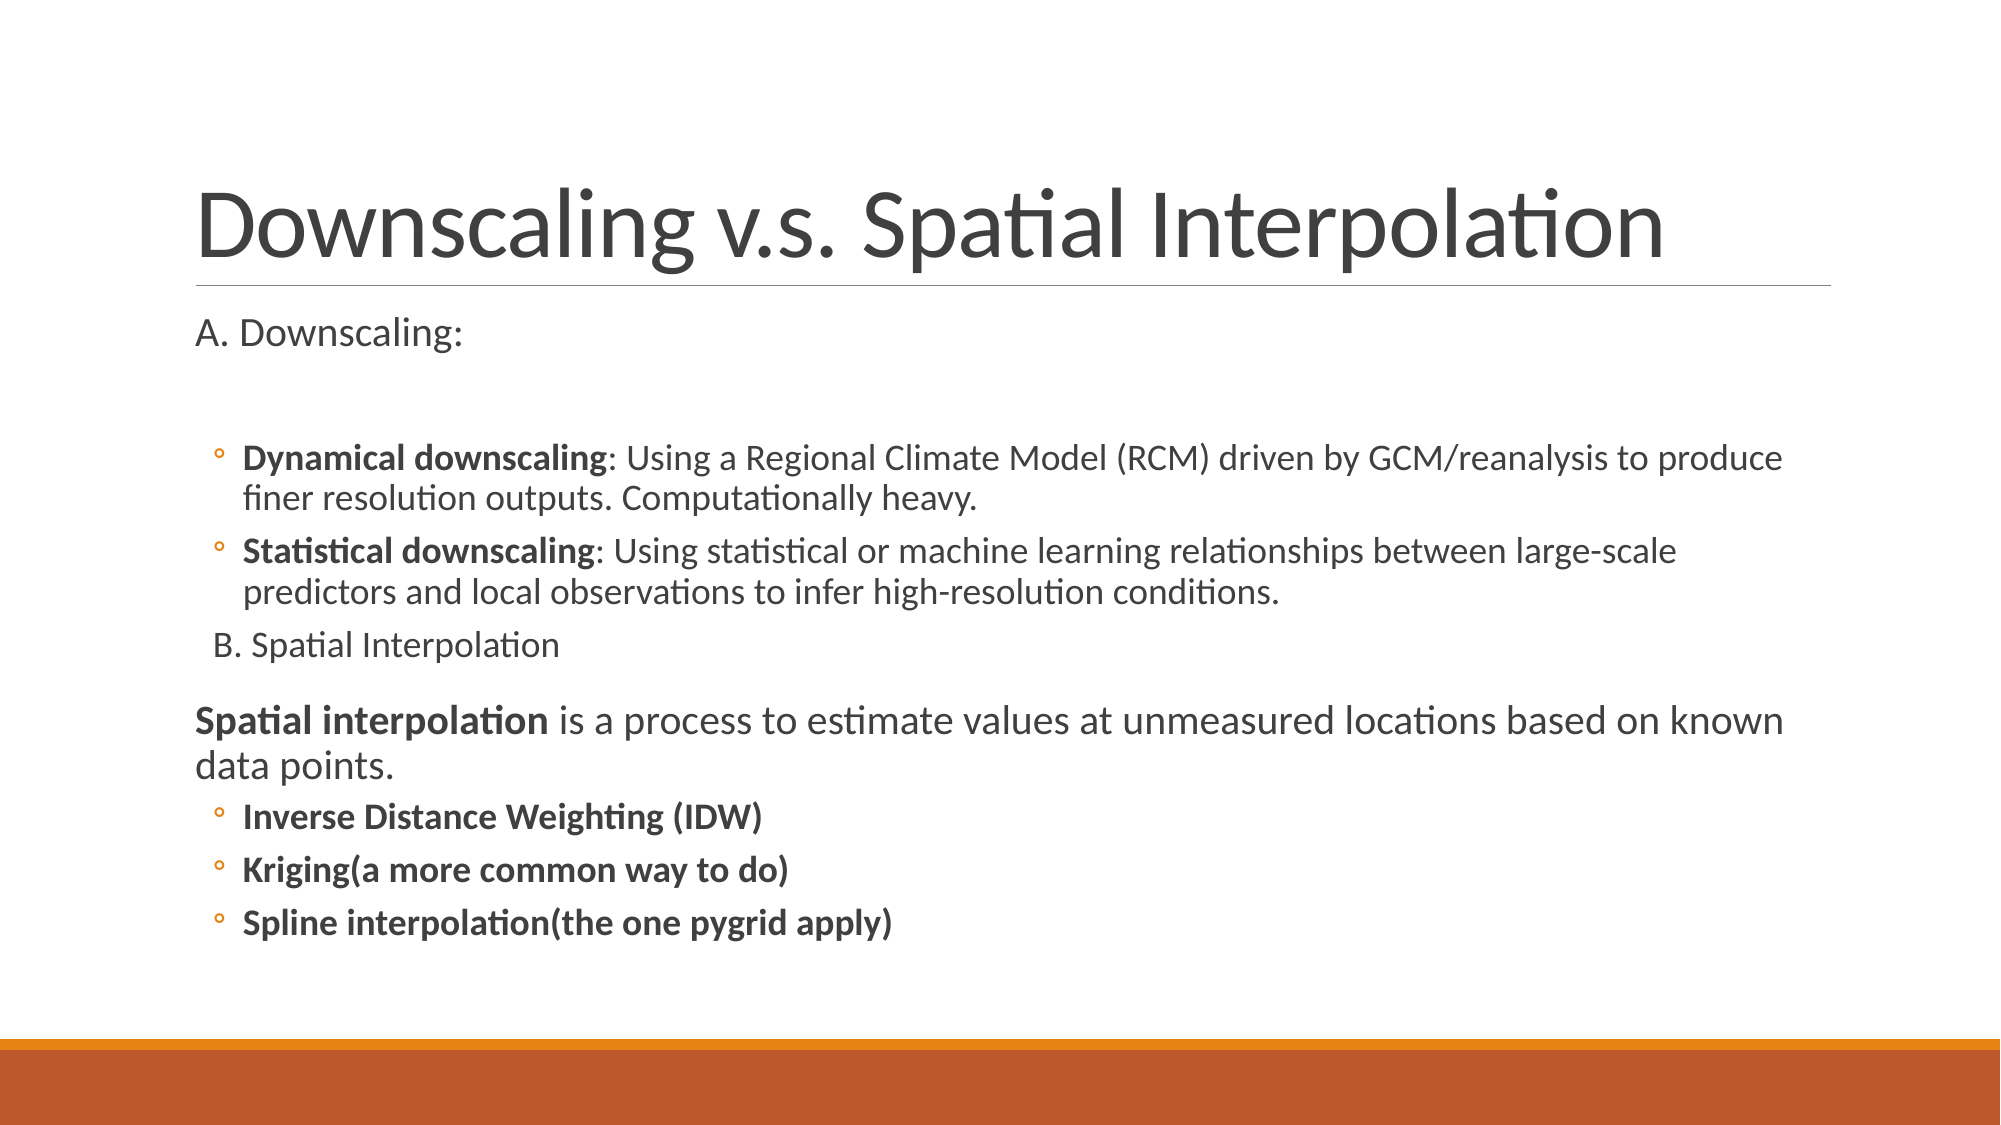

# Downscaling v.s. Spatial Interpolation
A. Downscaling:

Dynamical downscaling: Using a Regional Climate Model (RCM) driven by GCM/reanalysis to produce finer resolution outputs. Computationally heavy.
Statistical downscaling: Using statistical or machine learning relationships between large-scale predictors and local observations to infer high-resolution conditions.
B. Spatial Interpolation
Spatial interpolation is a process to estimate values at unmeasured locations based on known data points.
Inverse Distance Weighting (IDW)
Kriging(a more common way to do)
Spline interpolation(the one pygrid apply)